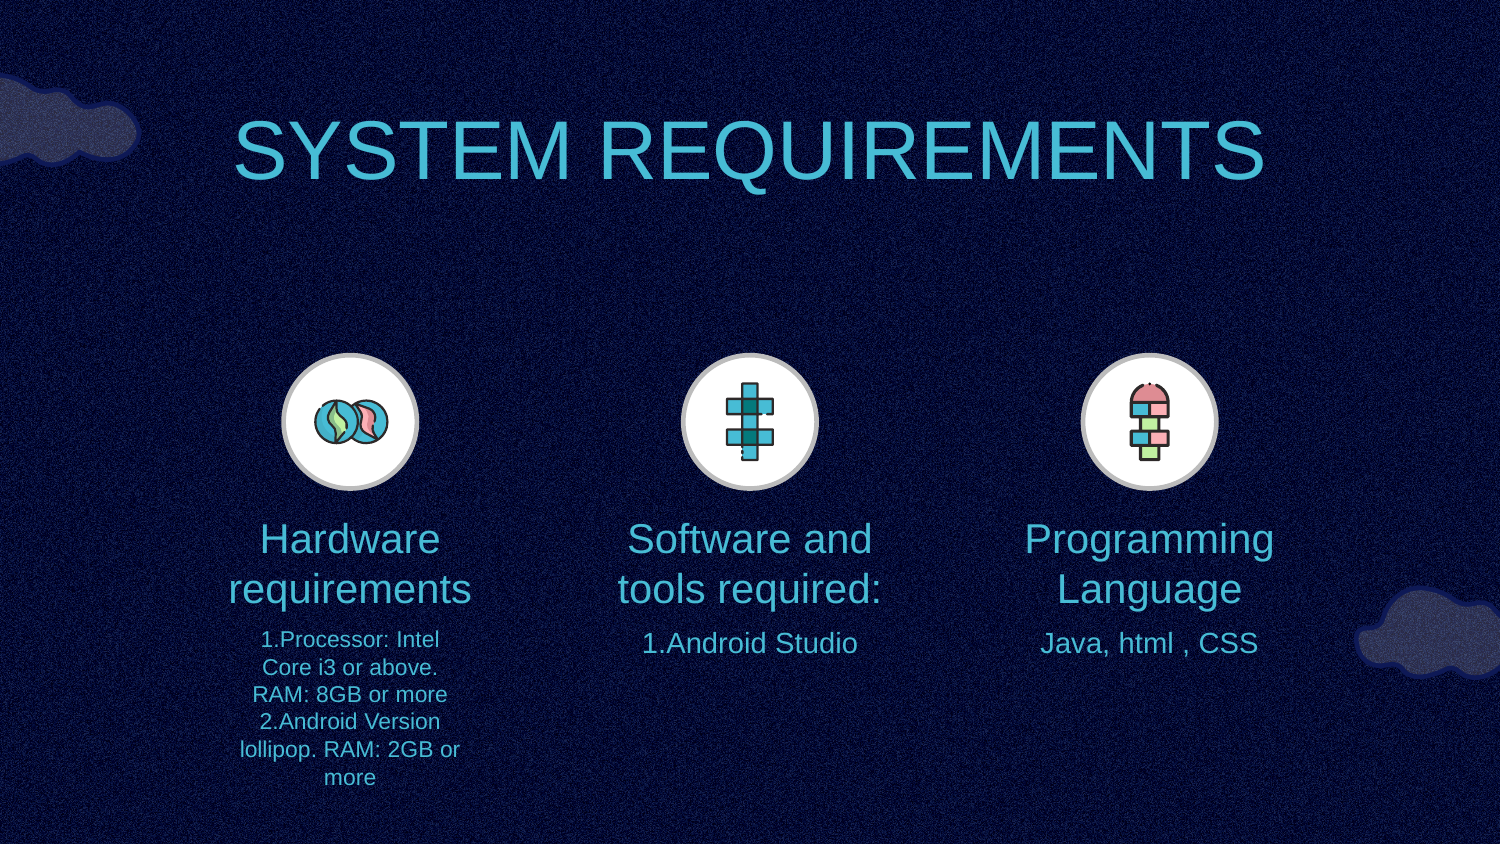

SYSTEM REQUIREMENTS

Hardware requirements
Programming Language
Software and tools required:
1.Processor: Intel Core i3 or above. RAM: 8GB or more 2.Android Version lollipop. RAM: 2GB or more
Java, html , CSS
1.Android Studio